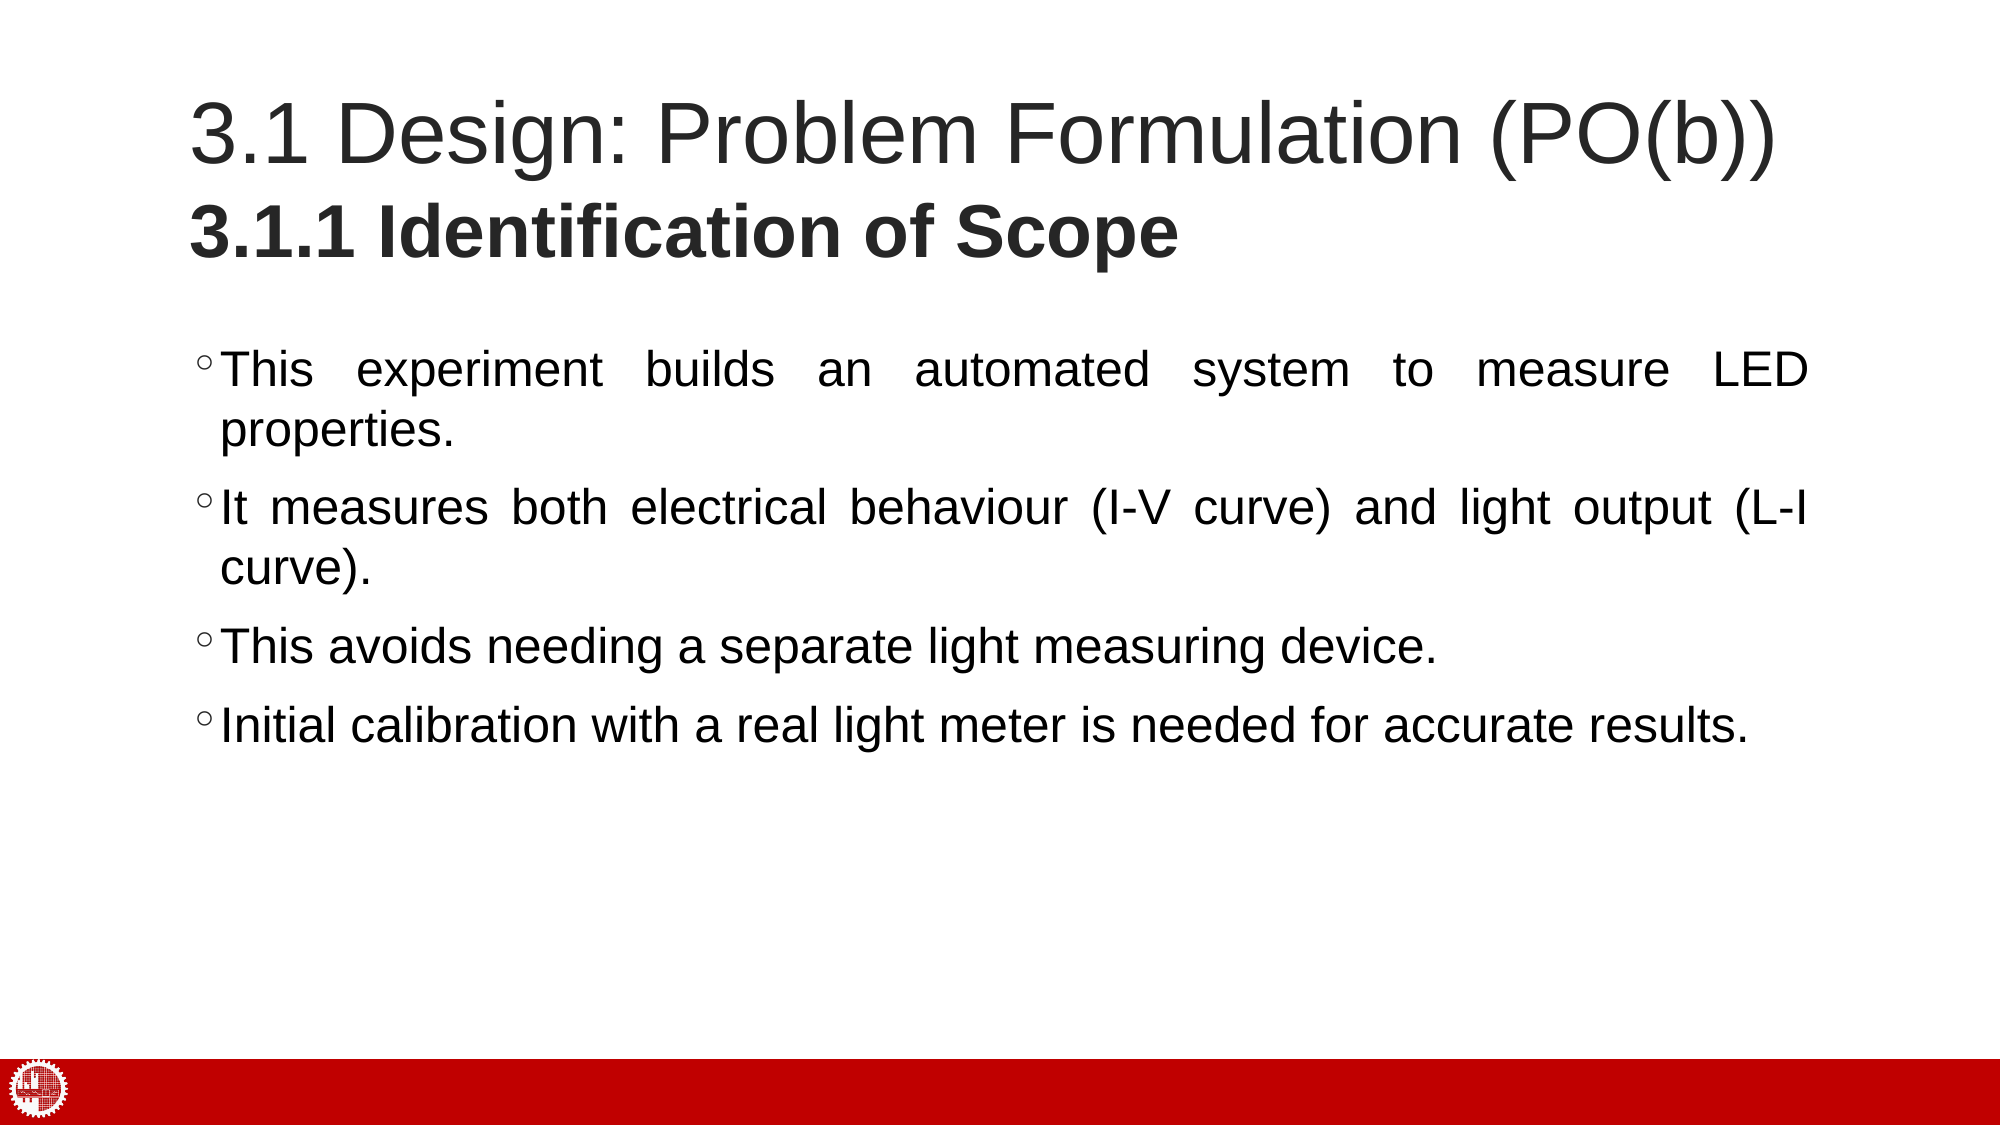

# 3.1 Design: Problem Formulation (PO(b))
3.1.1 Identification of Scope
This experiment builds an automated system to measure LED properties.
It measures both electrical behaviour (I-V curve) and light output (L-I curve).
This avoids needing a separate light measuring device.
Initial calibration with a real light meter is needed for accurate results.